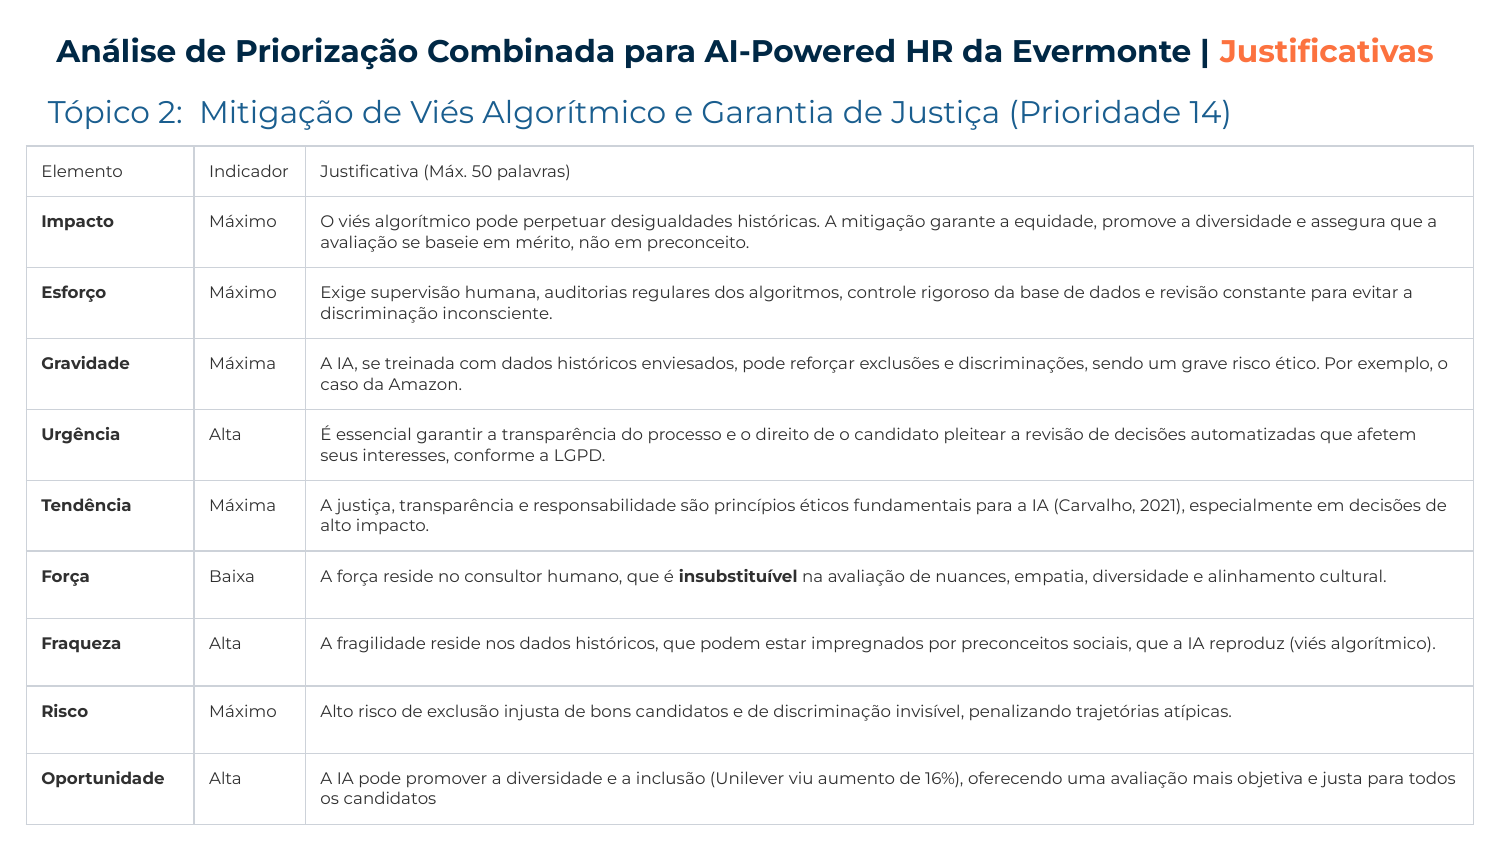

Análise de Priorização Combinada para AI-Powered HR da Evermonte | Justificativas

Tópico 2:  Mitigação de Viés Algorítmico e Garantia de Justiça (Prioridade 14)

| Elemento | Indicador | Justificativa (Máx. 50 palavras) |
| --- | --- | --- |
| Impacto | Máximo | O viés algorítmico pode perpetuar desigualdades históricas. A mitigação garante a equidade, promove a diversidade e assegura que a avaliação se baseie em mérito, não em preconceito. |
| Esforço | Máximo | Exige supervisão humana, auditorias regulares dos algoritmos, controle rigoroso da base de dados e revisão constante para evitar a discriminação inconsciente. |
| Gravidade | Máxima | A IA, se treinada com dados históricos enviesados, pode reforçar exclusões e discriminações, sendo um grave risco ético. Por exemplo, o caso da Amazon. |
| Urgência | Alta | É essencial garantir a transparência do processo e o direito de o candidato pleitear a revisão de decisões automatizadas que afetem seus interesses, conforme a LGPD. |
| Tendência | Máxima | A justiça, transparência e responsabilidade são princípios éticos fundamentais para a IA (Carvalho, 2021), especialmente em decisões de alto impacto. |
| Força | Baixa | A força reside no consultor humano, que é insubstituível na avaliação de nuances, empatia, diversidade e alinhamento cultural. |
| Fraqueza | Alta | A fragilidade reside nos dados históricos, que podem estar impregnados por preconceitos sociais, que a IA reproduz (viés algorítmico). |
| Risco | Máximo | Alto risco de exclusão injusta de bons candidatos e de discriminação invisível, penalizando trajetórias atípicas. |
| Oportunidade | Alta | A IA pode promover a diversidade e a inclusão (Unilever viu aumento de 16%), oferecendo uma avaliação mais objetiva e justa para todos os candidatos |